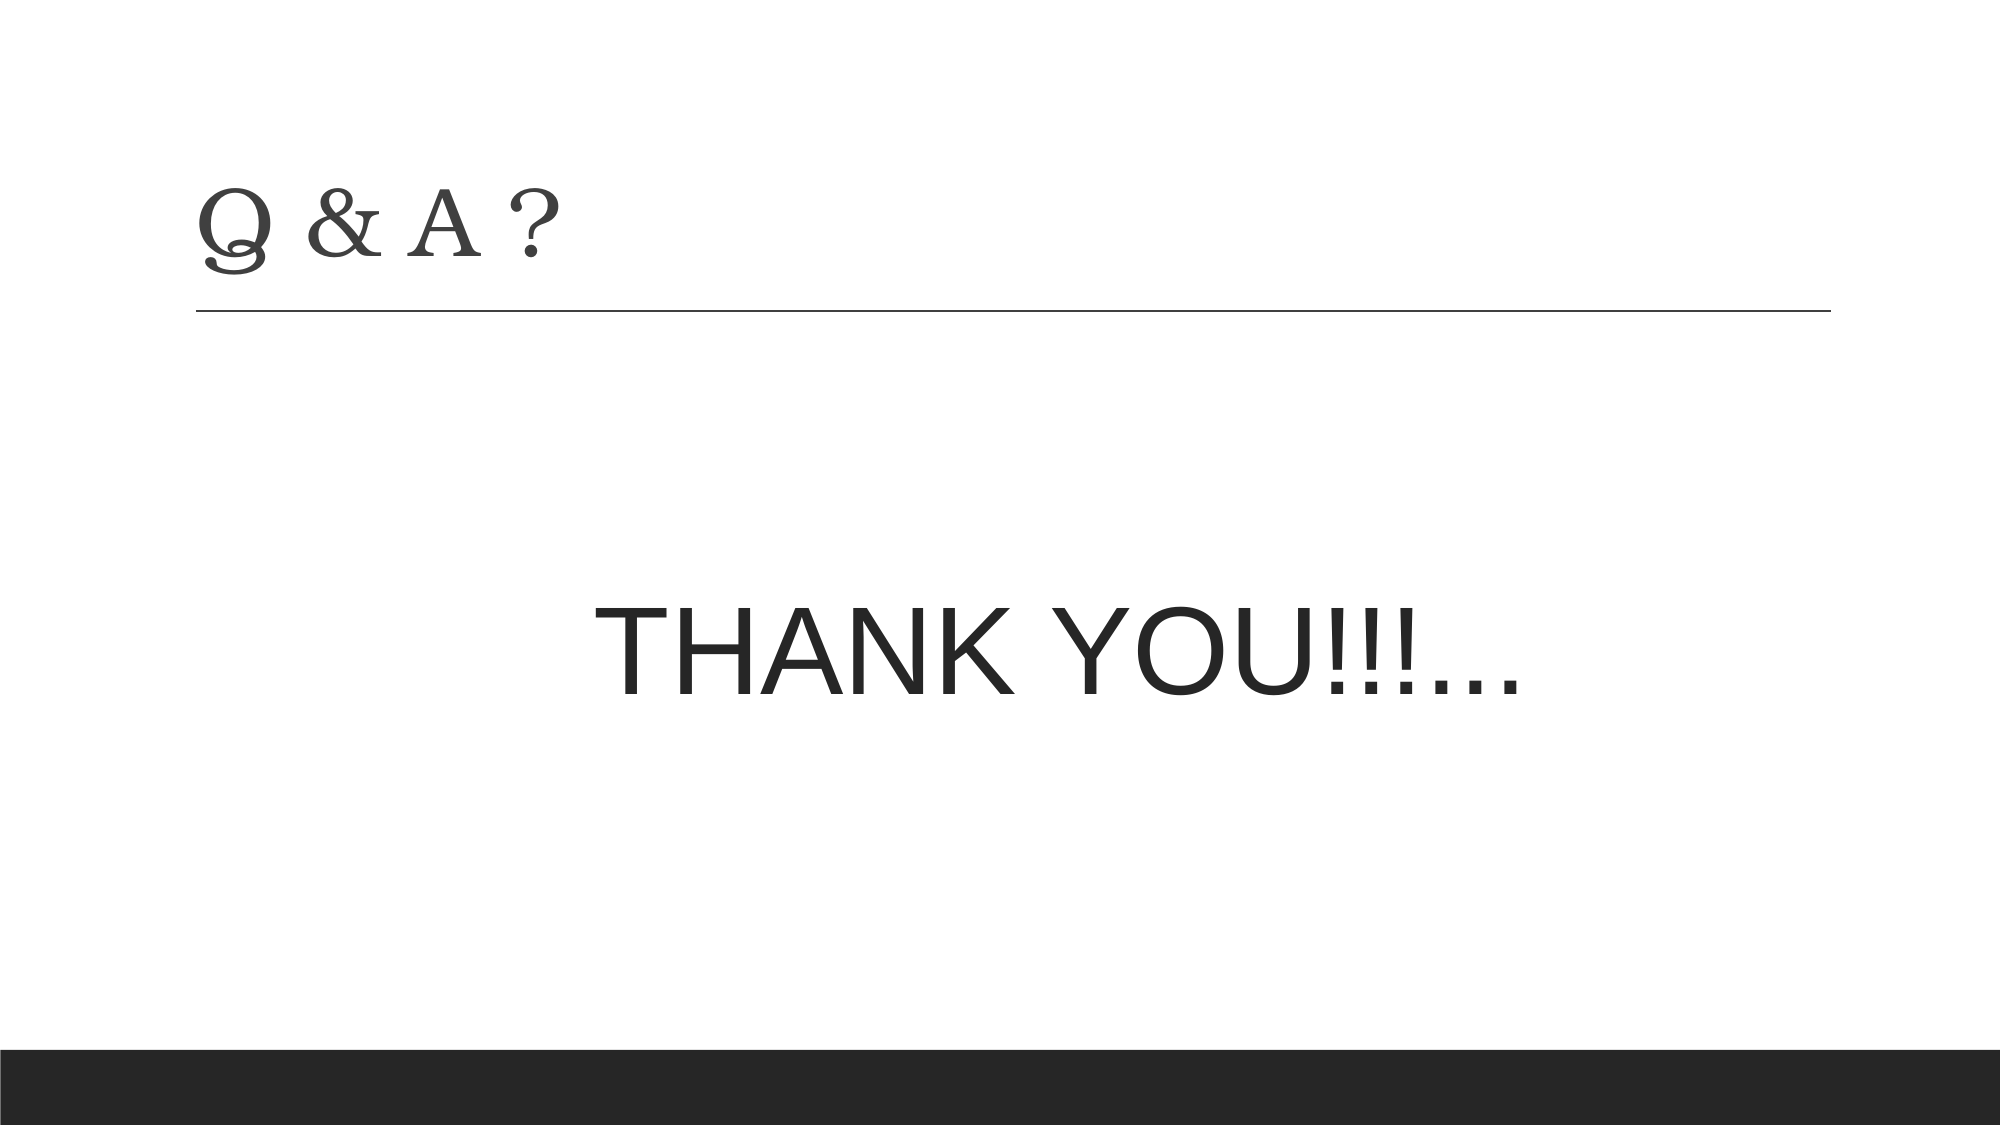

# Q & A ?
Thank you!!!...